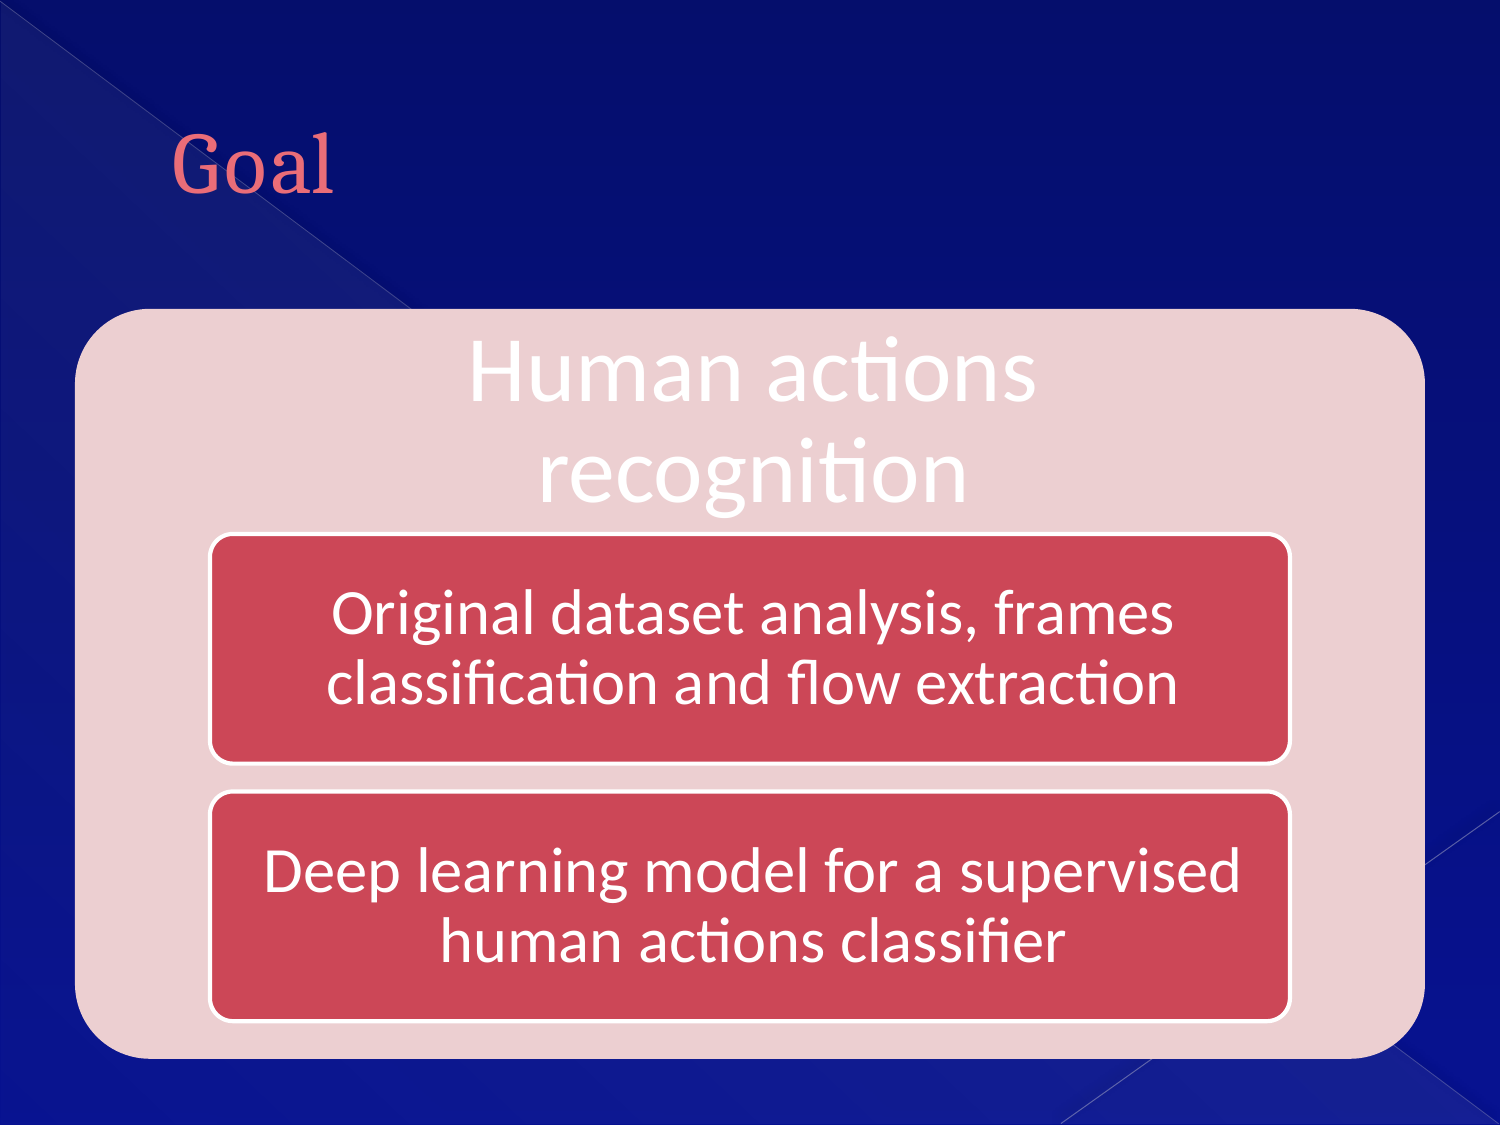

# Goal
Human actions recognition
Original dataset analysis, frames classification and flow extraction
Deep learning model for a supervised human actions classifier